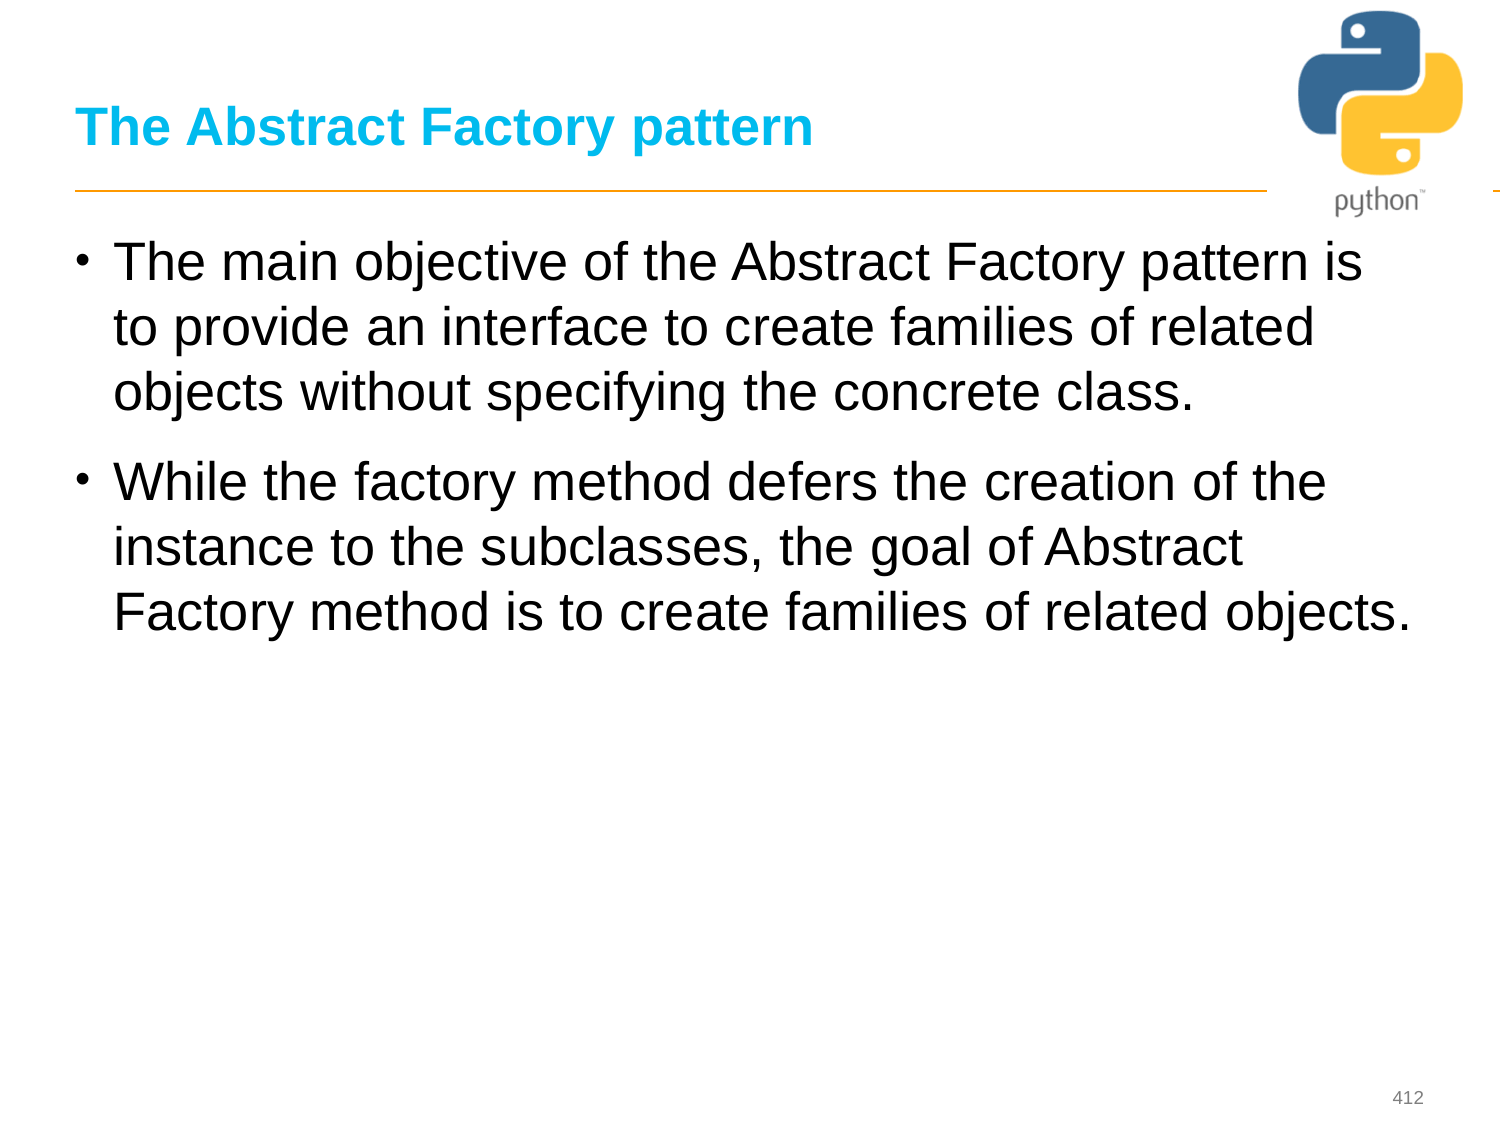

# The Abstract Factory pattern
The main objective of the Abstract Factory pattern is to provide an interface to create families of related objects without specifying the concrete class.
While the factory method defers the creation of the instance to the subclasses, the goal of Abstract Factory method is to create families of related objects.